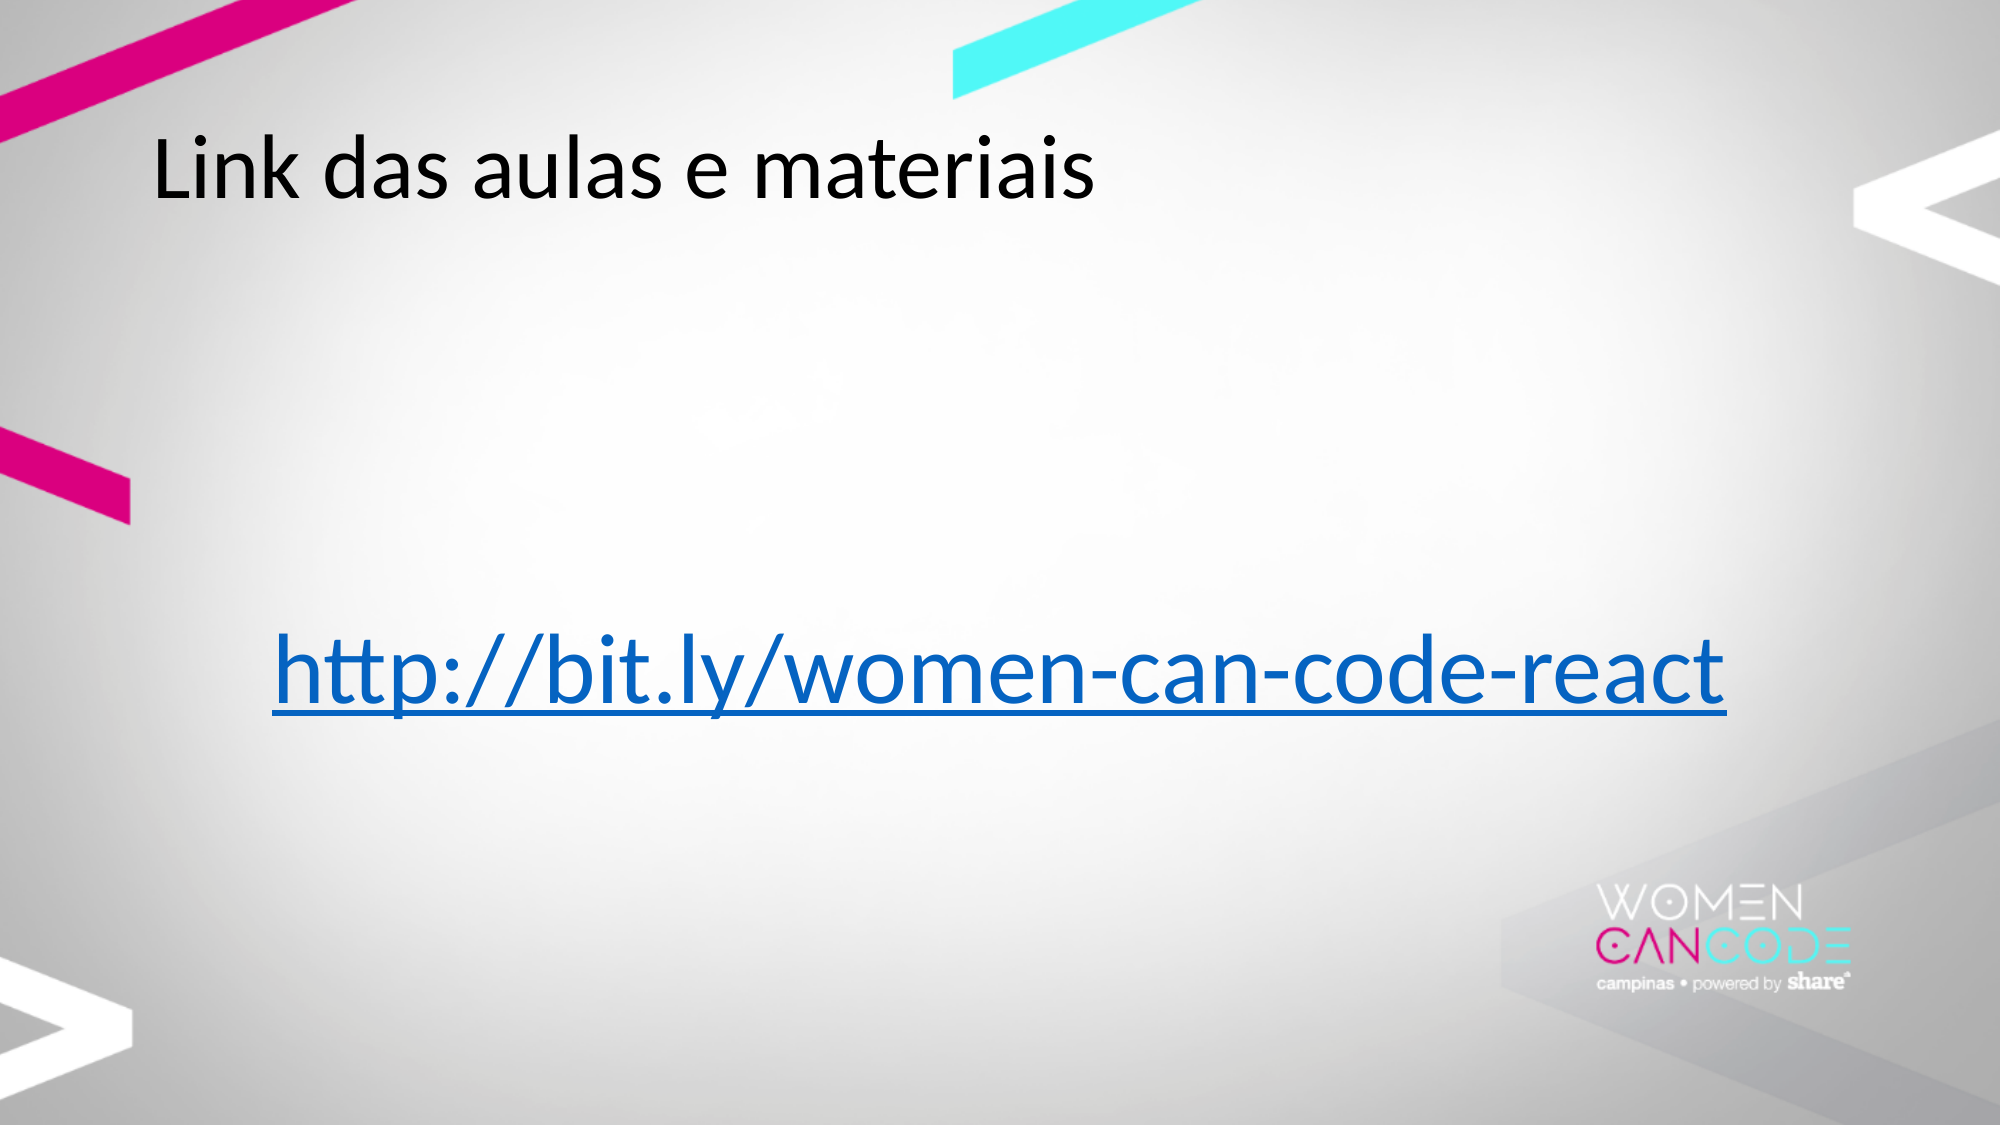

# Link das aulas e materiais
http://bit.ly/women-can-code-react